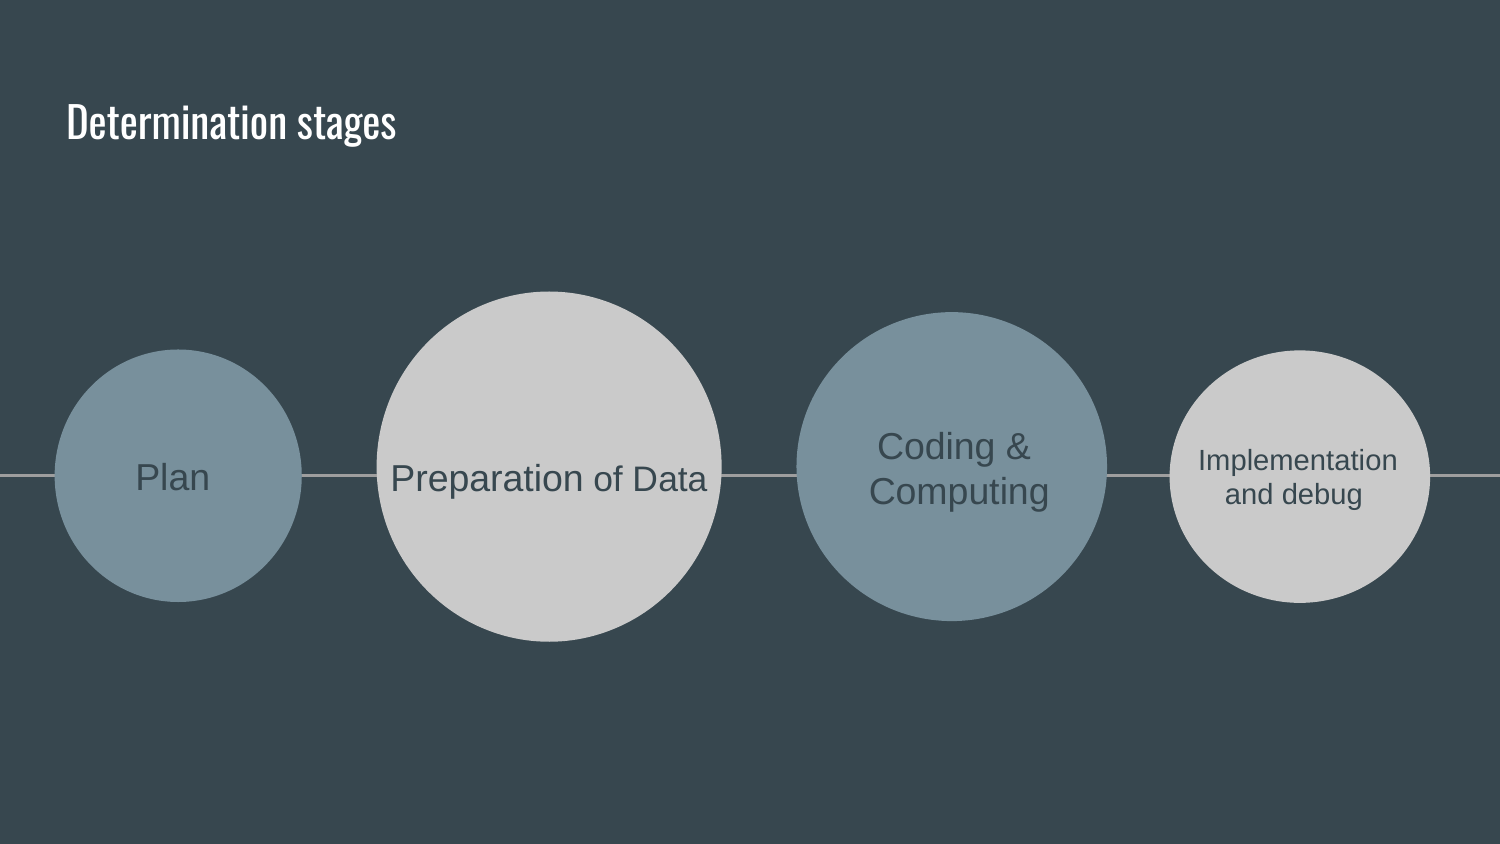

# Determination stages

Coding &  Computing
Preparation of Data
Plan
Implementation and debug